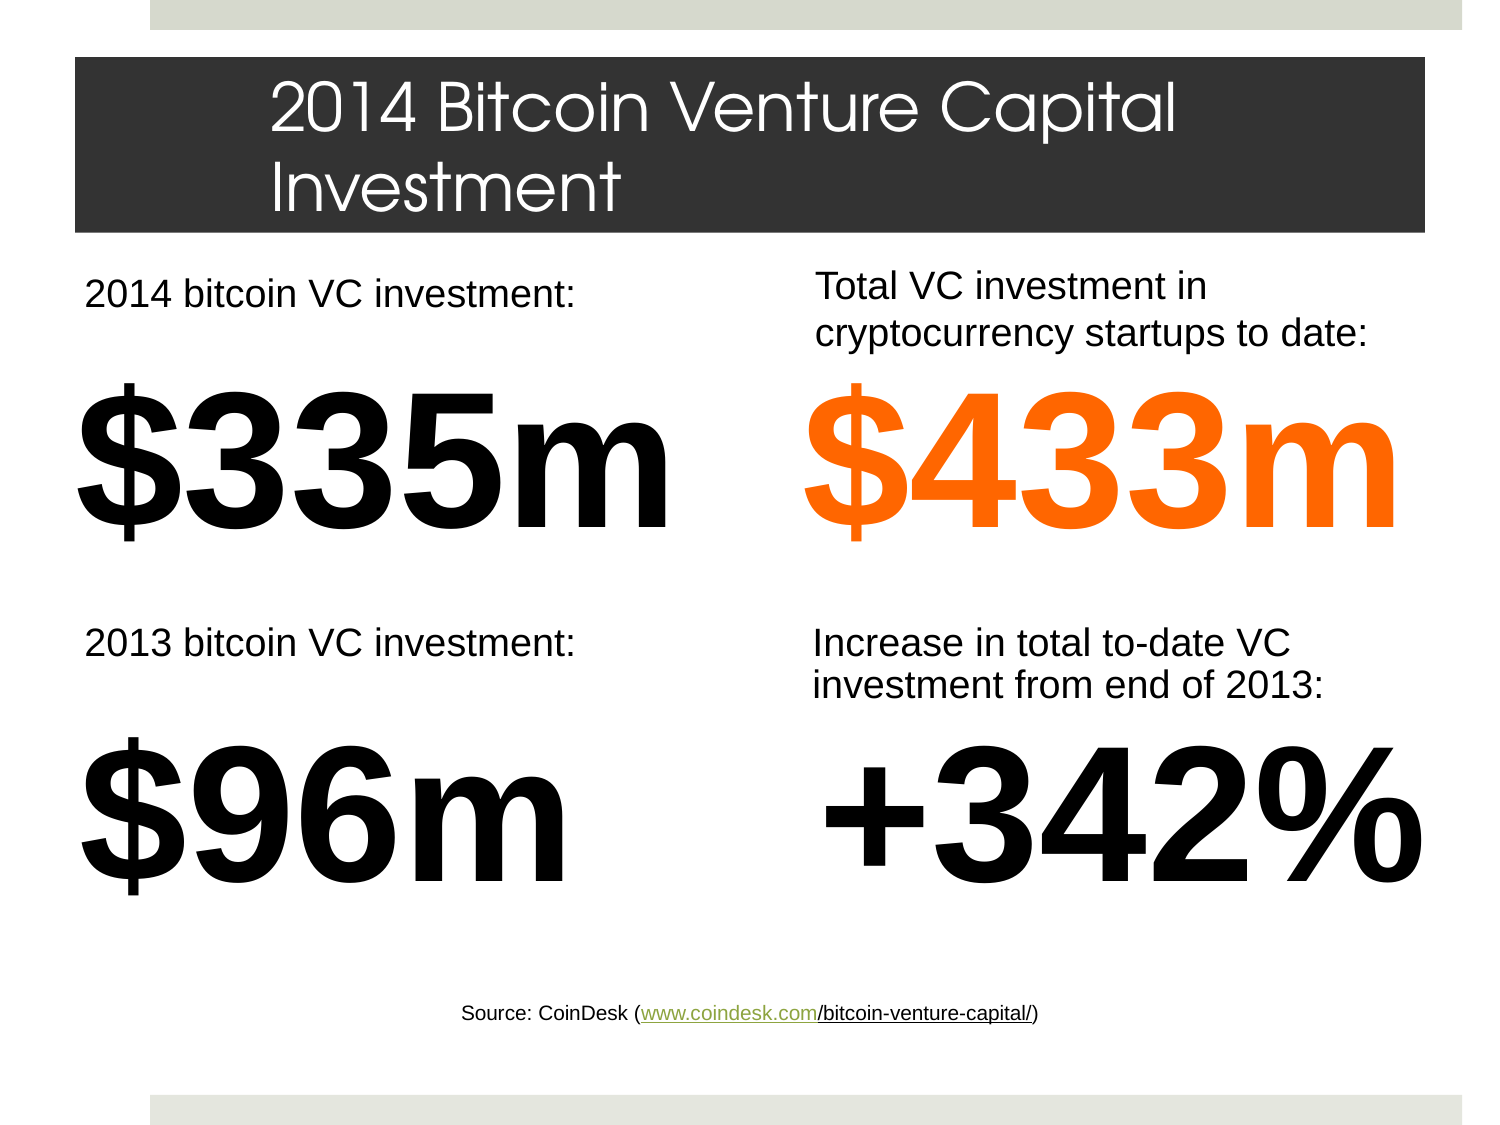

# 2014 Bitcoin Venture Capital Investment
Total VC investment in cryptocurrency startups to date:
2014 bitcoin VC investment:
$335m
$433m
2013 bitcoin VC investment:
Increase in total to-date VC investment from end of 2013:
$96m
+342%
Source: CoinDesk (www.coindesk.com/bitcoin-venture-capital/)